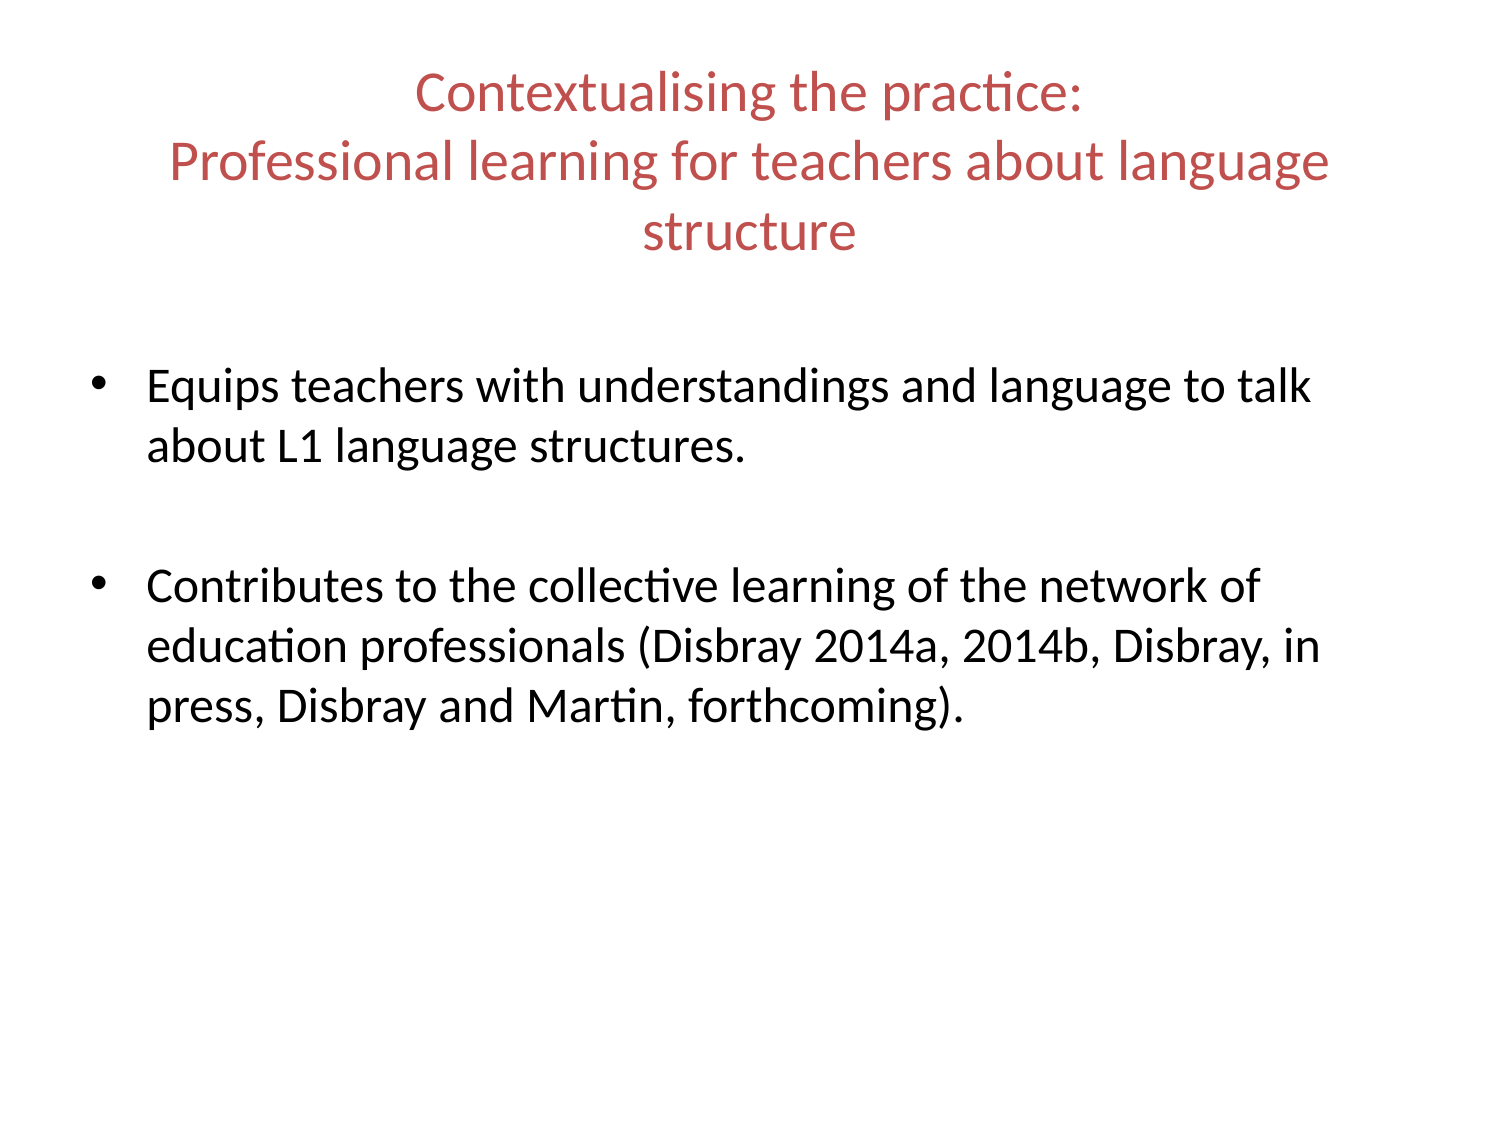

# Contextualising the practice: Professional learning for teachers about language structure
Equips teachers with understandings and language to talk about L1 language structures.

Contributes to the collective learning of the network of education professionals (Disbray 2014a, 2014b, Disbray, in press, Disbray and Martin, forthcoming).